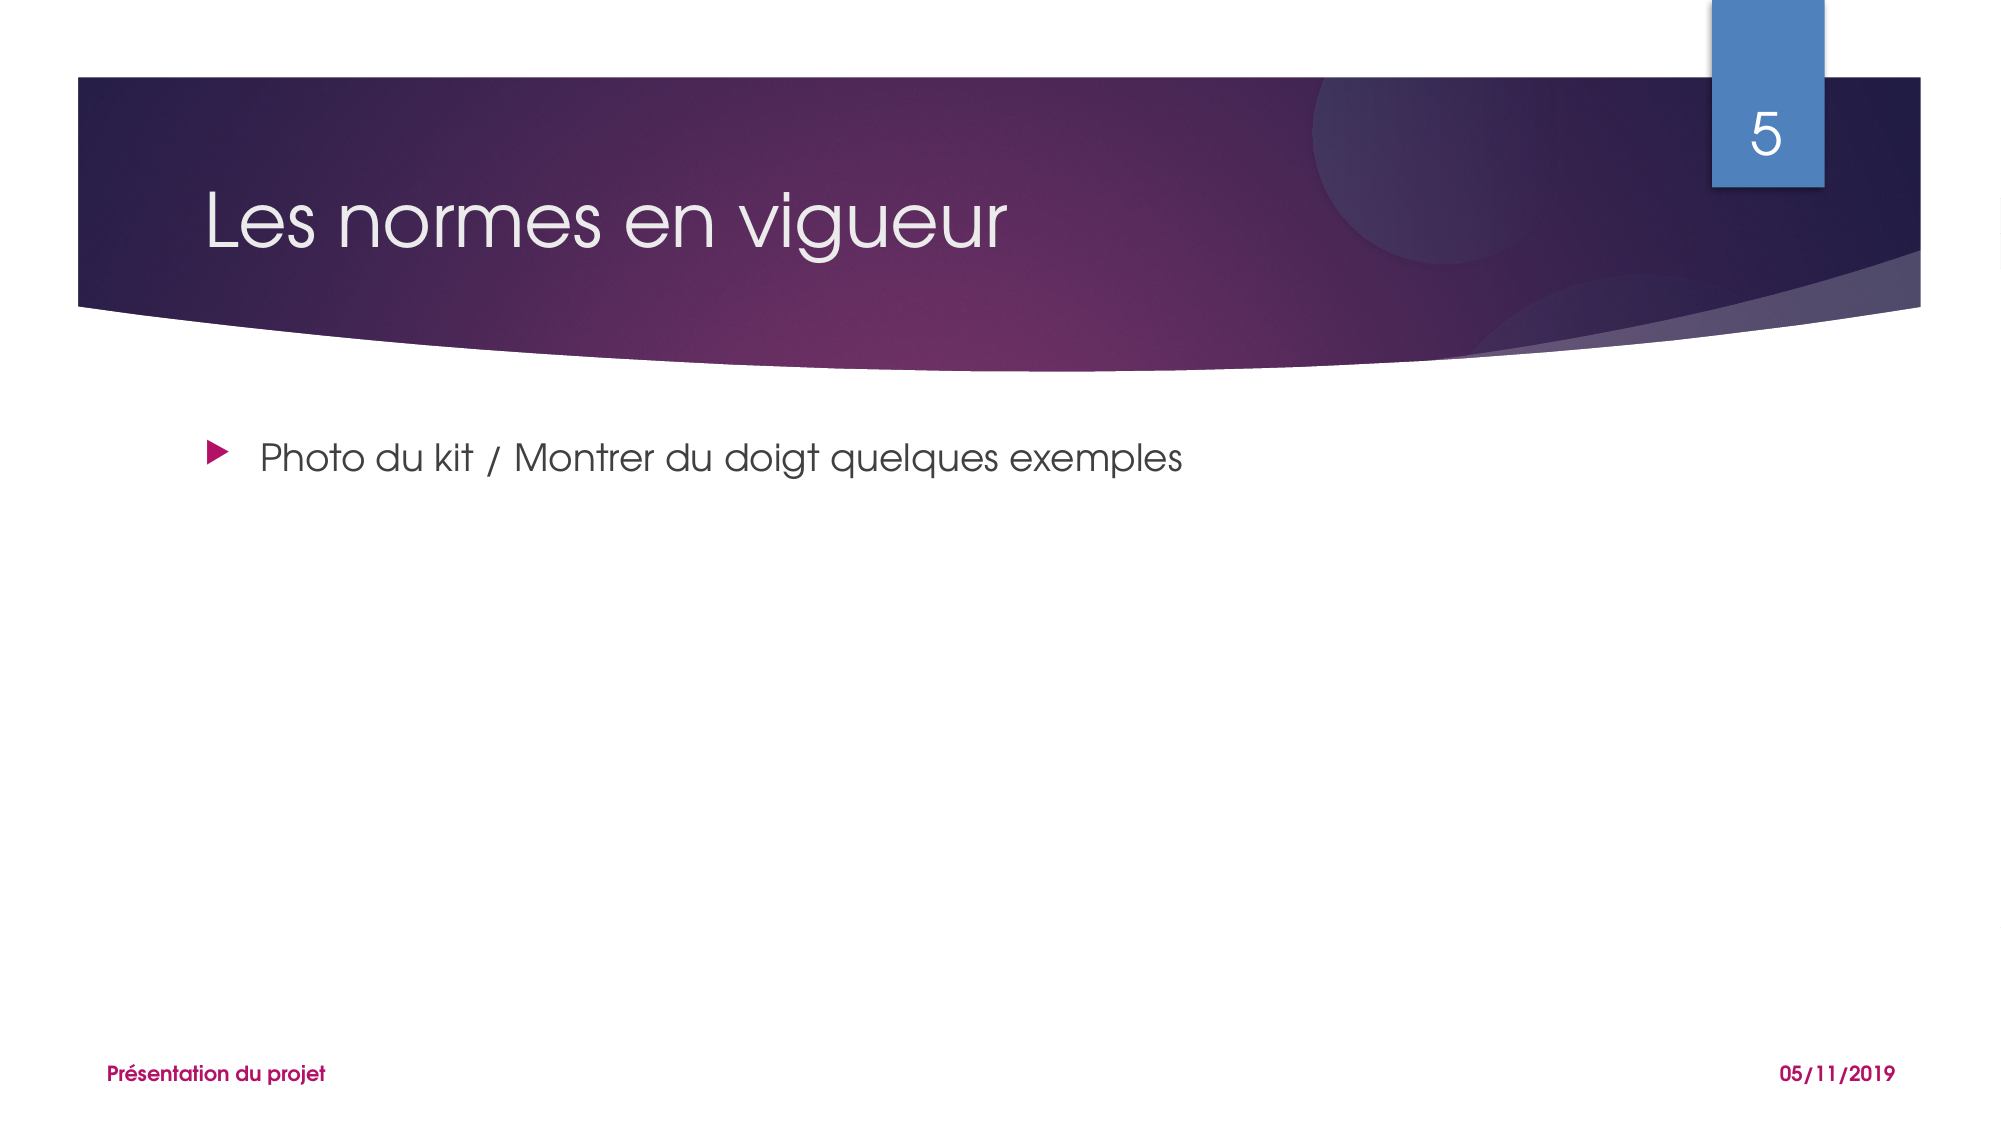

5
Les normes en vigueur
Photo du kit / Montrer du doigt quelques exemples
Présentation du projet
05/11/2019